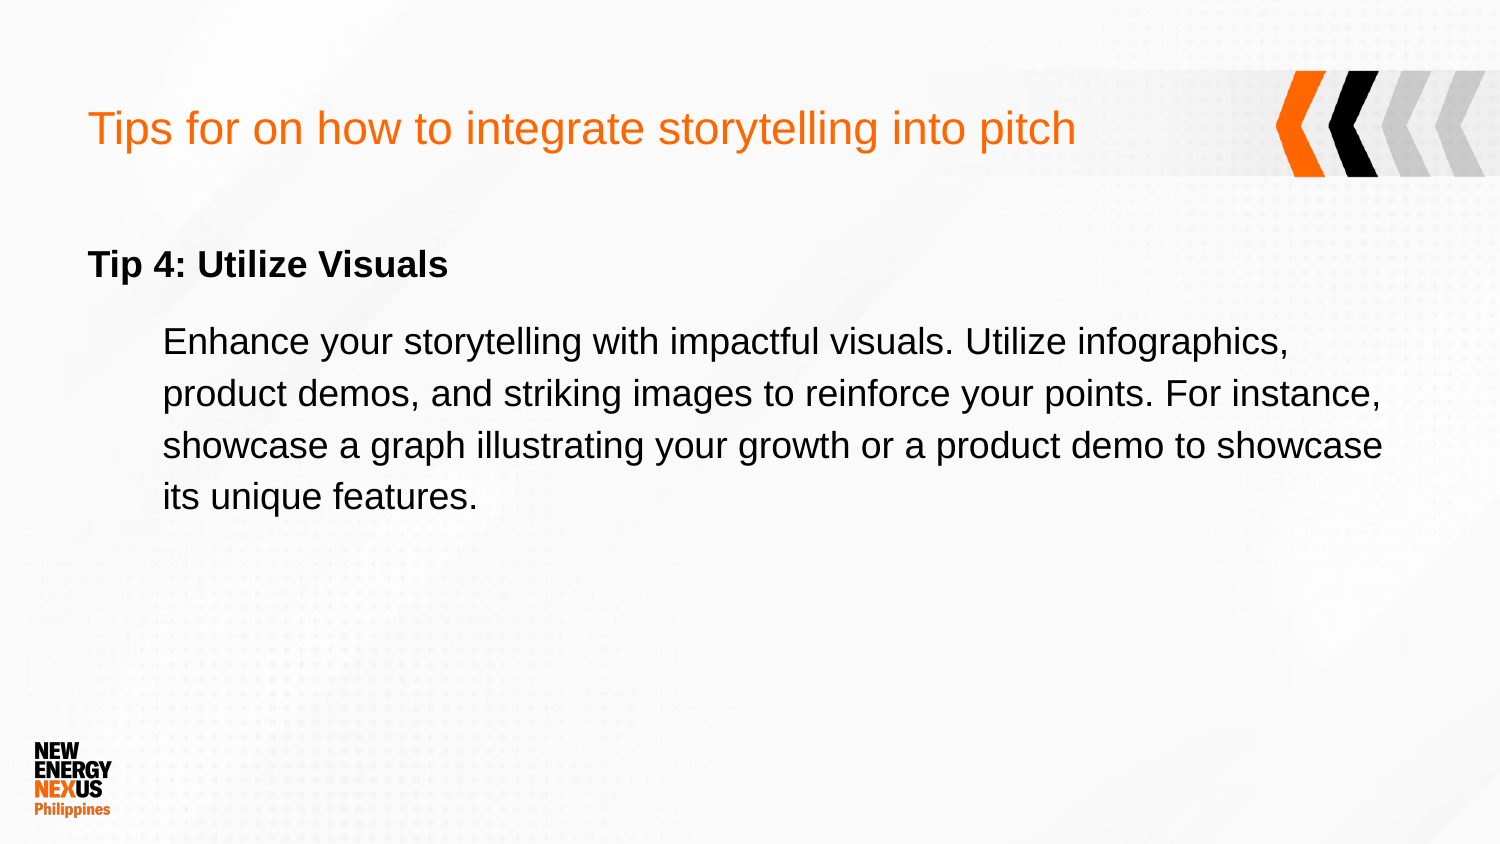

# Tips for on how to integrate storytelling into pitch
Tip 4: Utilize Visuals
Enhance your storytelling with impactful visuals. Utilize infographics, product demos, and striking images to reinforce your points. For instance, showcase a graph illustrating your growth or a product demo to showcase its unique features.